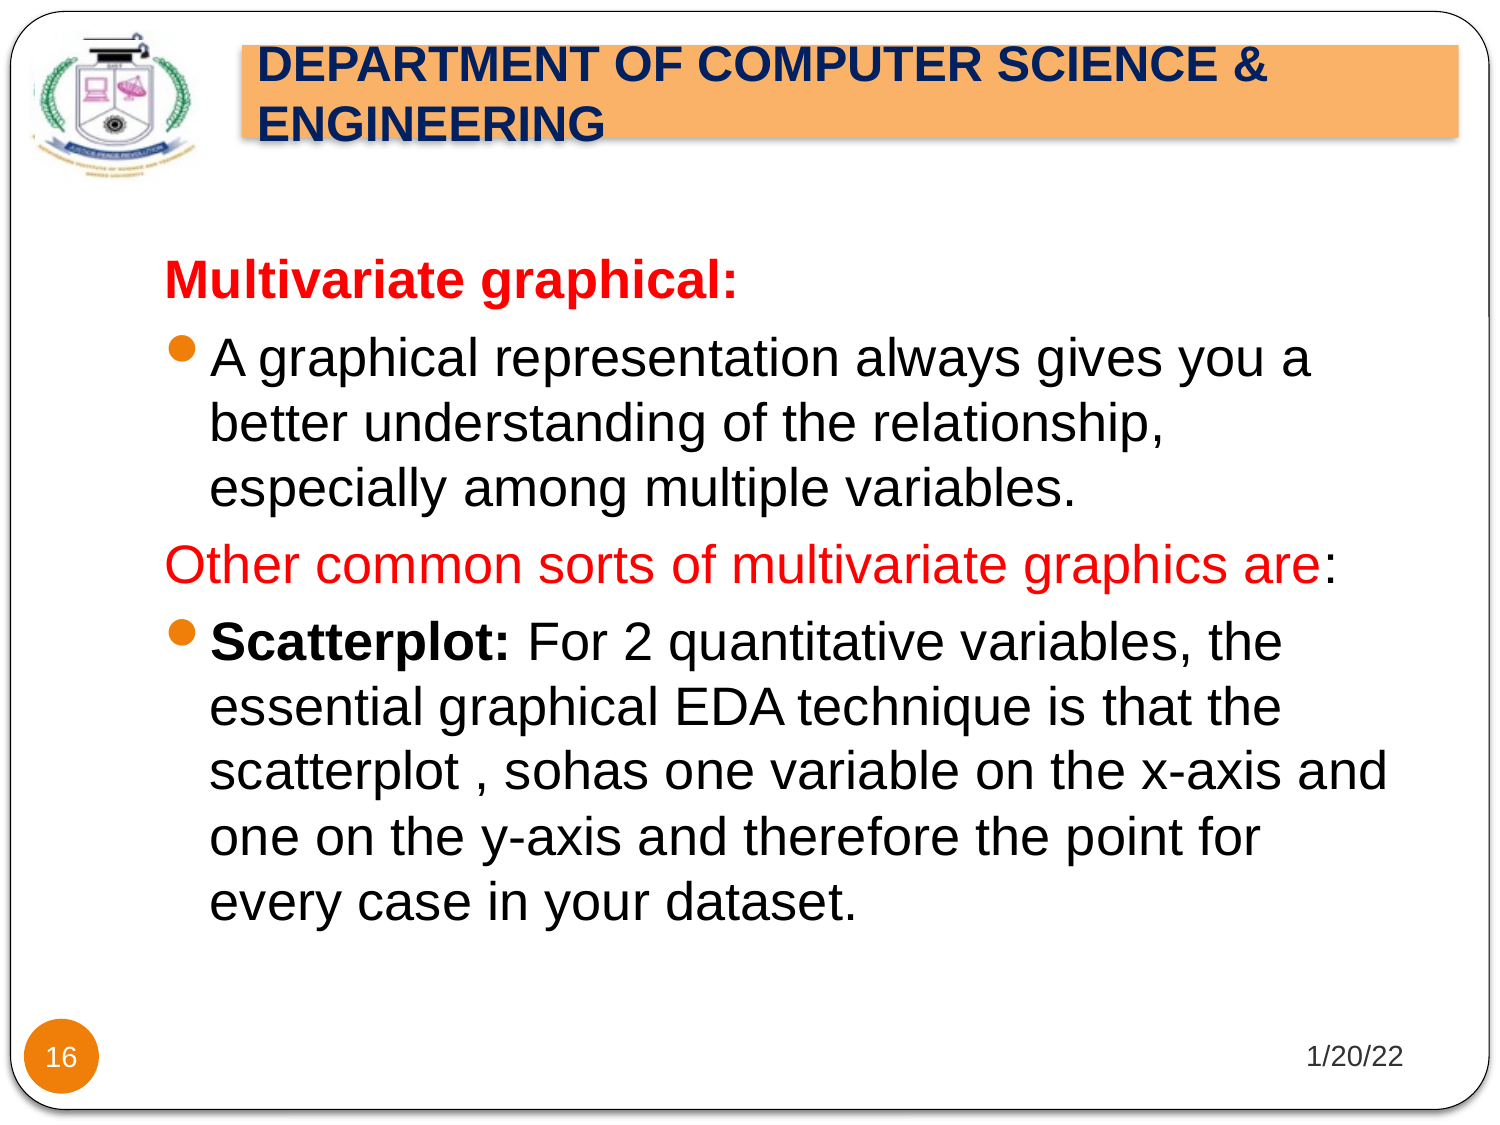

#
Multivariate graphical:
A graphical representation always gives you a better understanding of the relationship, especially among multiple variables.
Other common sorts of multivariate graphics are:
Scatterplot: For 2 quantitative variables, the essential graphical EDA technique is that the scatterplot , sohas one variable on the x-axis and one on the y-axis and therefore the point for every case in your dataset.

1/20/22
16